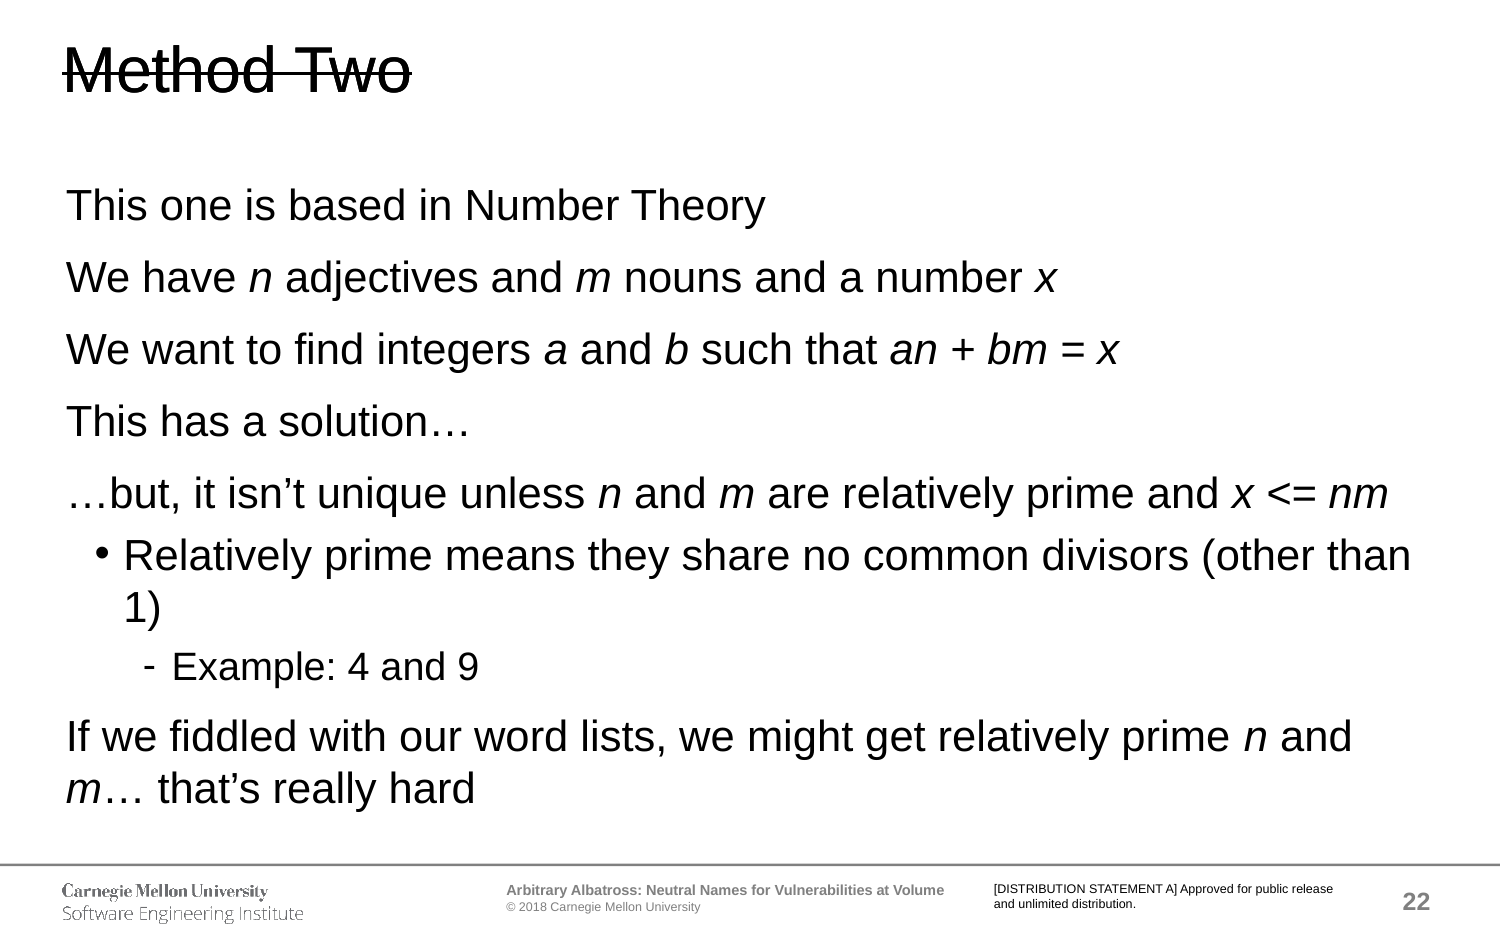

# Method Two
Method Two
This one is based in Number Theory
We have n adjectives and m nouns and a number x
We want to find integers a and b such that an + bm = x
This has a solution…
…but, it isn’t unique unless n and m are relatively prime and x <= nm
Relatively prime means they share no common divisors (other than 1)
Example: 4 and 9
If we fiddled with our word lists, we might get relatively prime n and m… that’s really hard